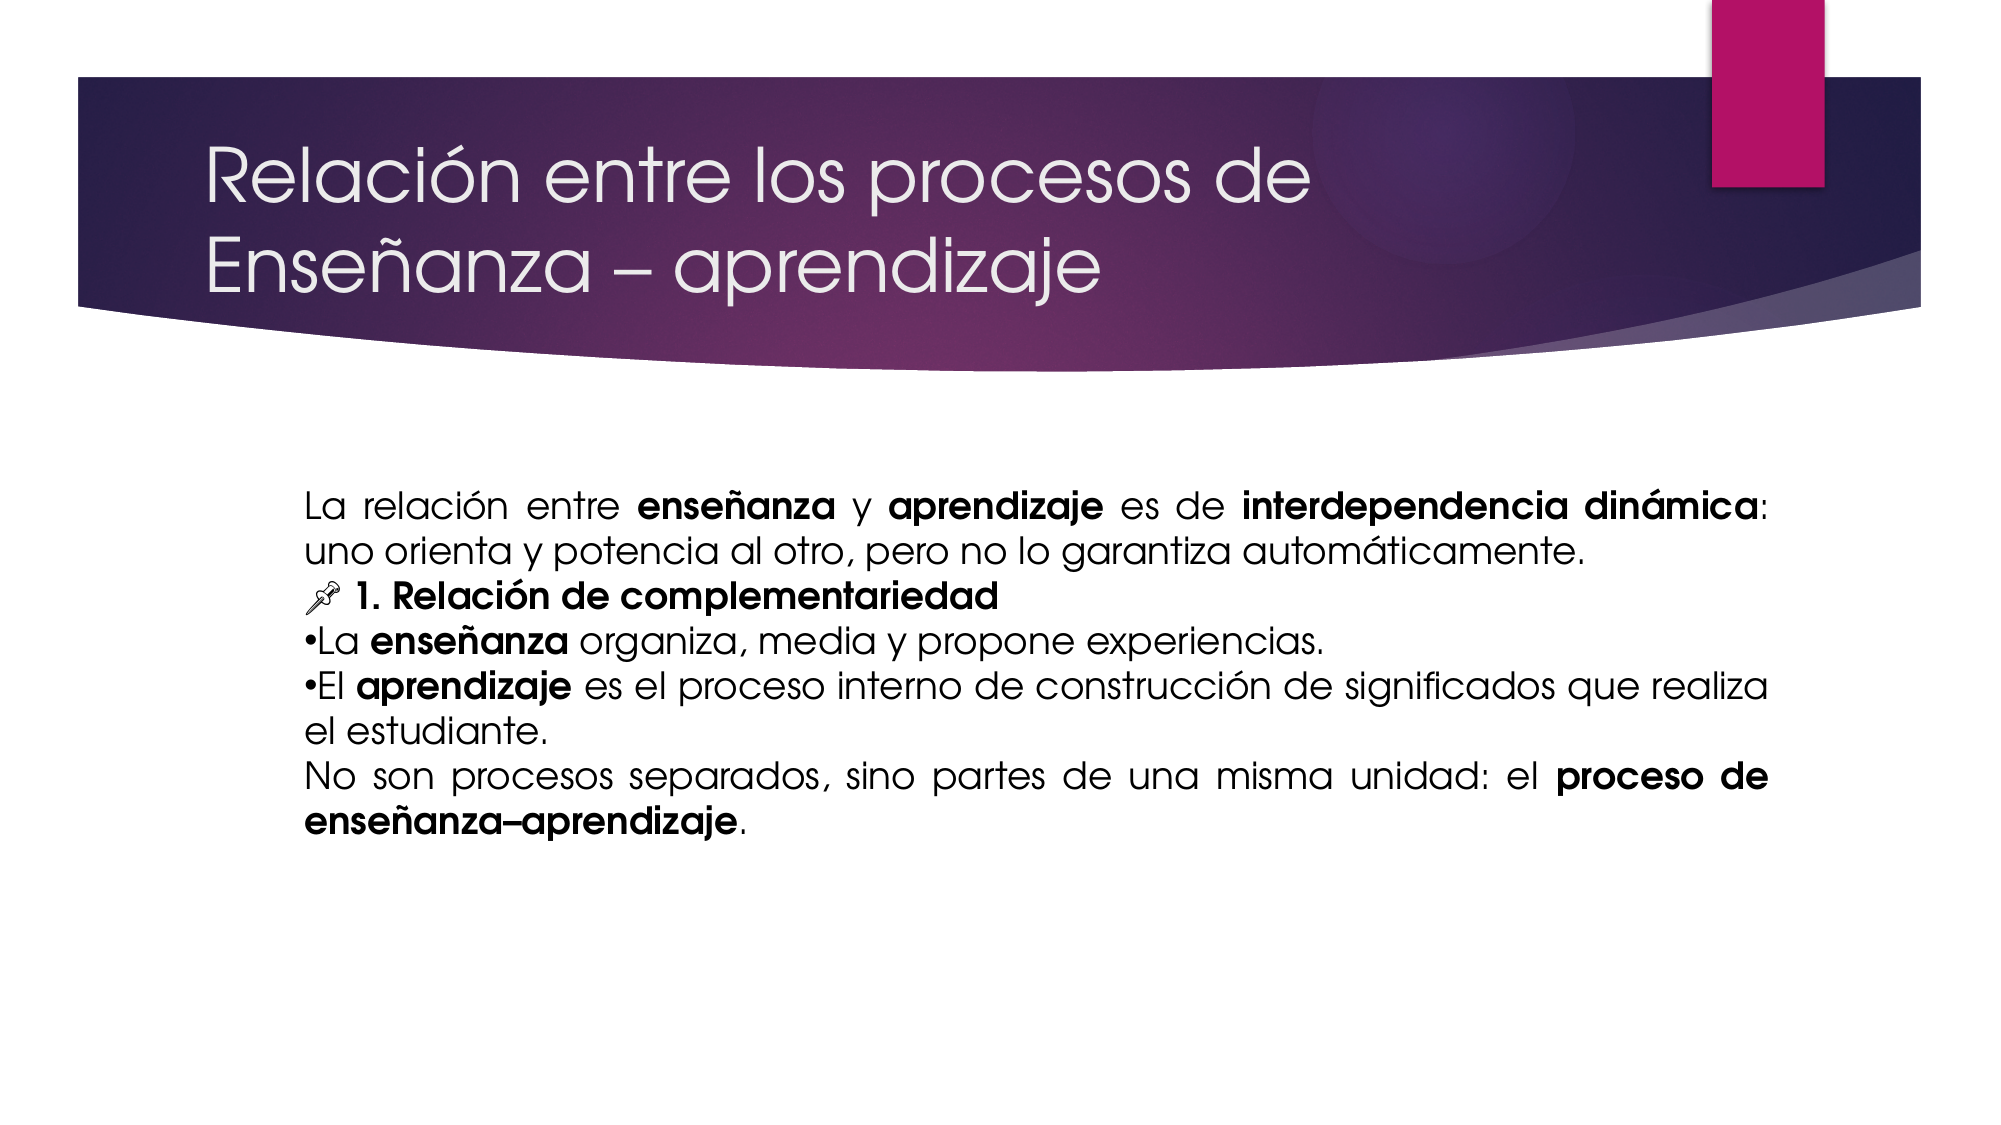

# Relación entre los procesos de Enseñanza – aprendizaje
La relación entre enseñanza y aprendizaje es de interdependencia dinámica: uno orienta y potencia al otro, pero no lo garantiza automáticamente.
📌 1. Relación de complementariedad
La enseñanza organiza, media y propone experiencias.
El aprendizaje es el proceso interno de construcción de significados que realiza el estudiante.
No son procesos separados, sino partes de una misma unidad: el proceso de enseñanza–aprendizaje.